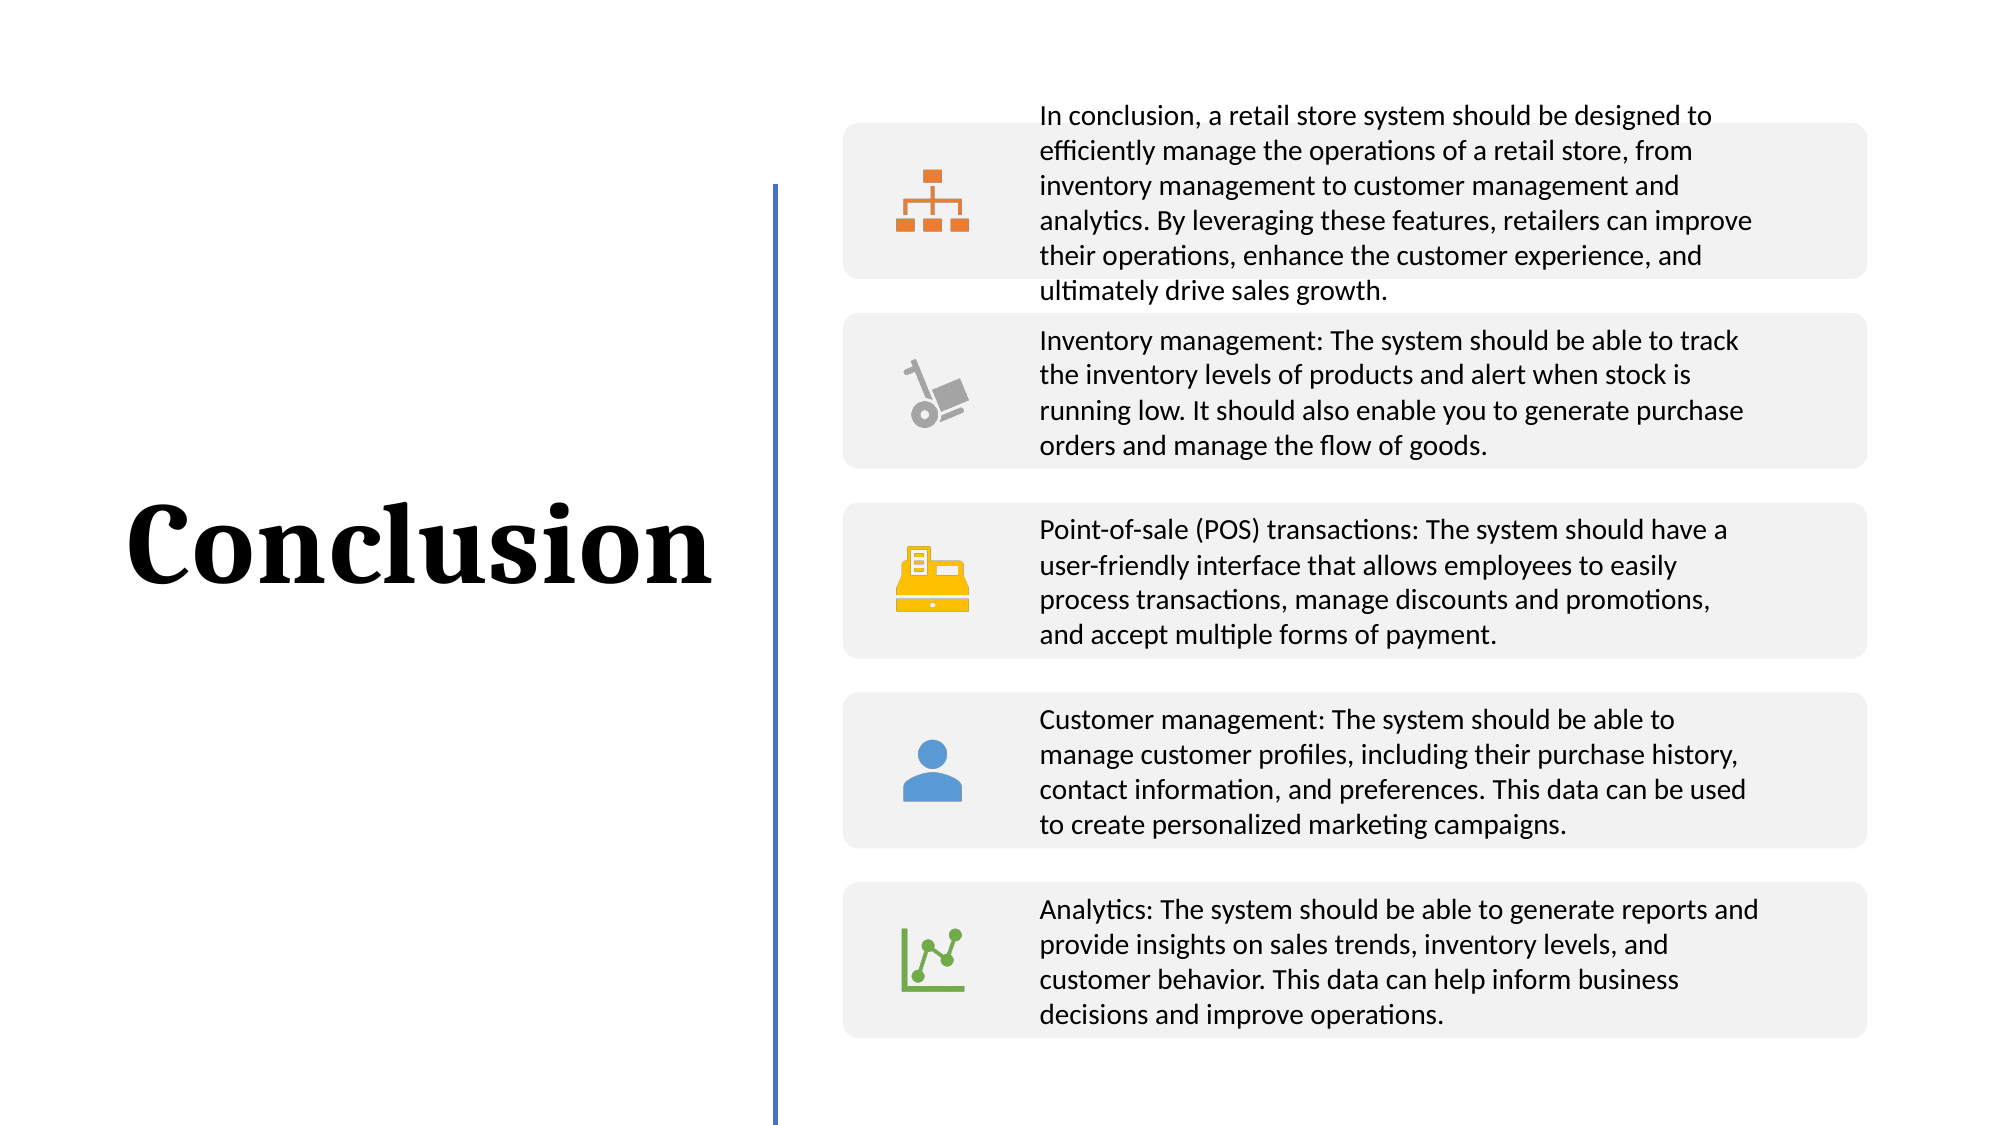

# Conclusion
In conclusion, a retail store system should be designed to efficiently manage the operations of a retail store, from inventory management to customer management and analytics. By leveraging these features, retailers can improve their operations, enhance the customer experience, and ultimately drive sales growth.
Inventory management: The system should be able to track the inventory levels of products and alert when stock is running low. It should also enable you to generate purchase orders and manage the flow of goods.
Point-of-sale (POS) transactions: The system should have a user-friendly interface that allows employees to easily process transactions, manage discounts and promotions, and accept multiple forms of payment.
Customer management: The system should be able to manage customer profiles, including their purchase history, contact information, and preferences. This data can be used to create personalized marketing campaigns.
Analytics: The system should be able to generate reports and provide insights on sales trends, inventory levels, and customer behavior. This data can help inform business decisions and improve operations.